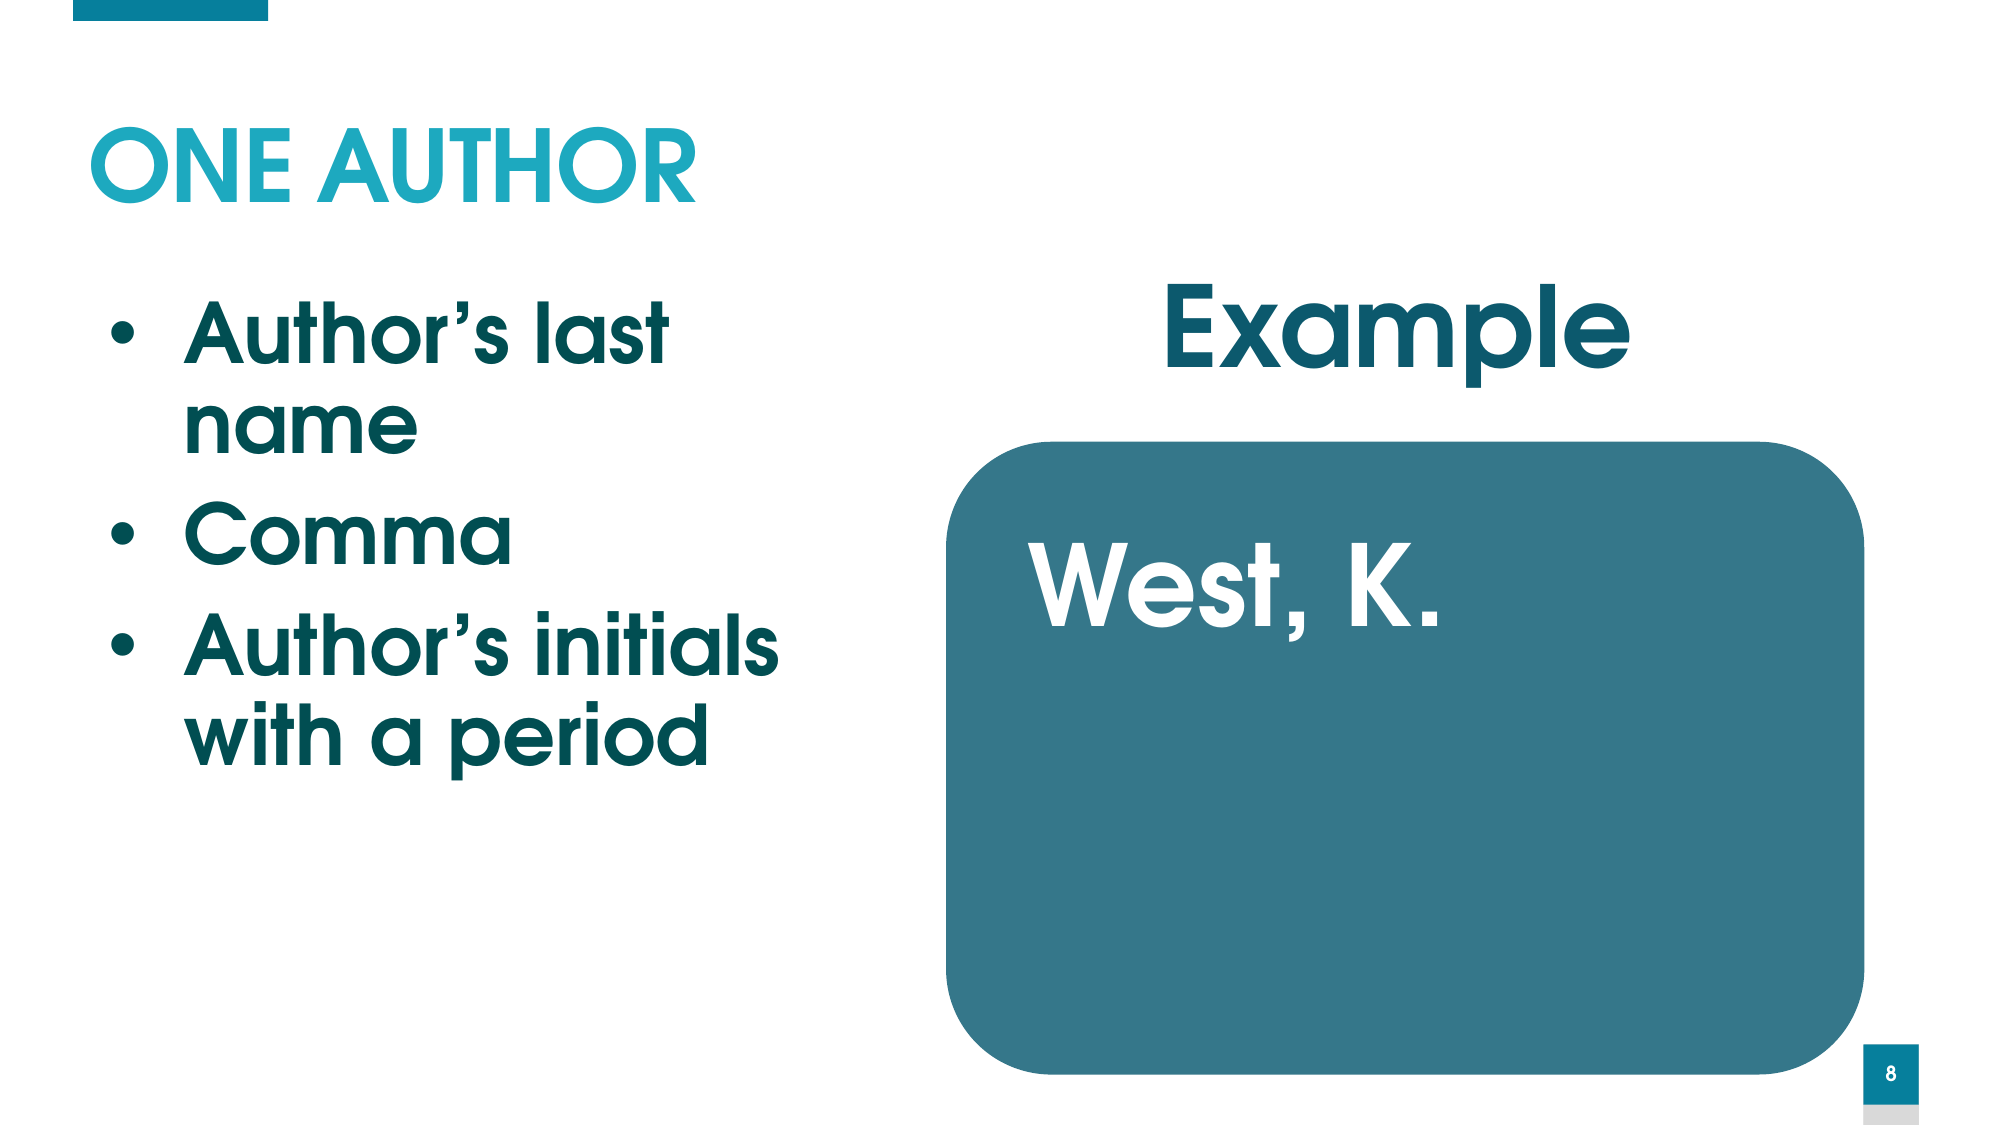

# ONE AUTHOR
Example
Author’s last name
Comma
Author’s initials with a period

West, K.

8